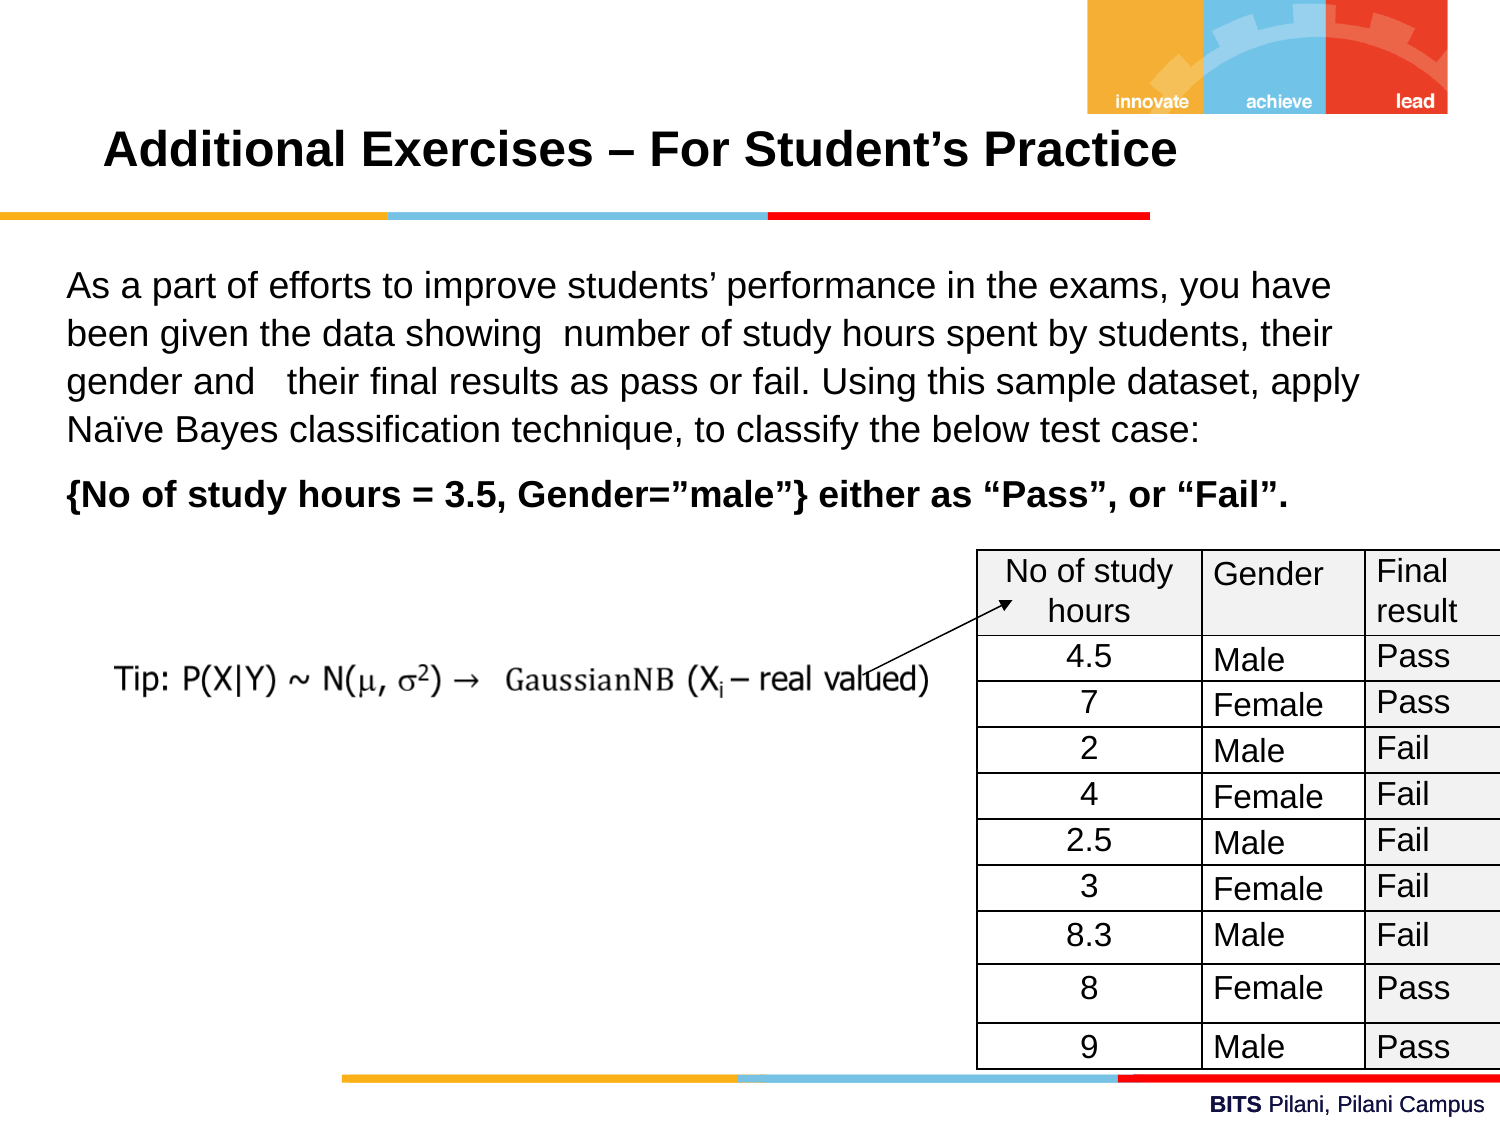

Additional Exercises – For Student’s Practice
As a part of efforts to improve students’ performance in the exams, you have been given the data showing  number of study hours spent by students, their gender and   their final results as pass or fail. Using this sample dataset, apply Naïve Bayes classification technique, to classify the below test case:
{No of study hours = 3.5, Gender=”male”} either as “Pass”, or “Fail”.
| No of study hours | Gender | Final result |
| --- | --- | --- |
| 4.5 | Male | Pass |
| 7 | Female | Pass |
| 2 | Male | Fail |
| 4 | Female | Fail |
| 2.5 | Male | Fail |
| 3 | Female | Fail |
| 8.3 | Male | Fail |
| 8 | Female | Pass |
| 9 | Male | Pass |